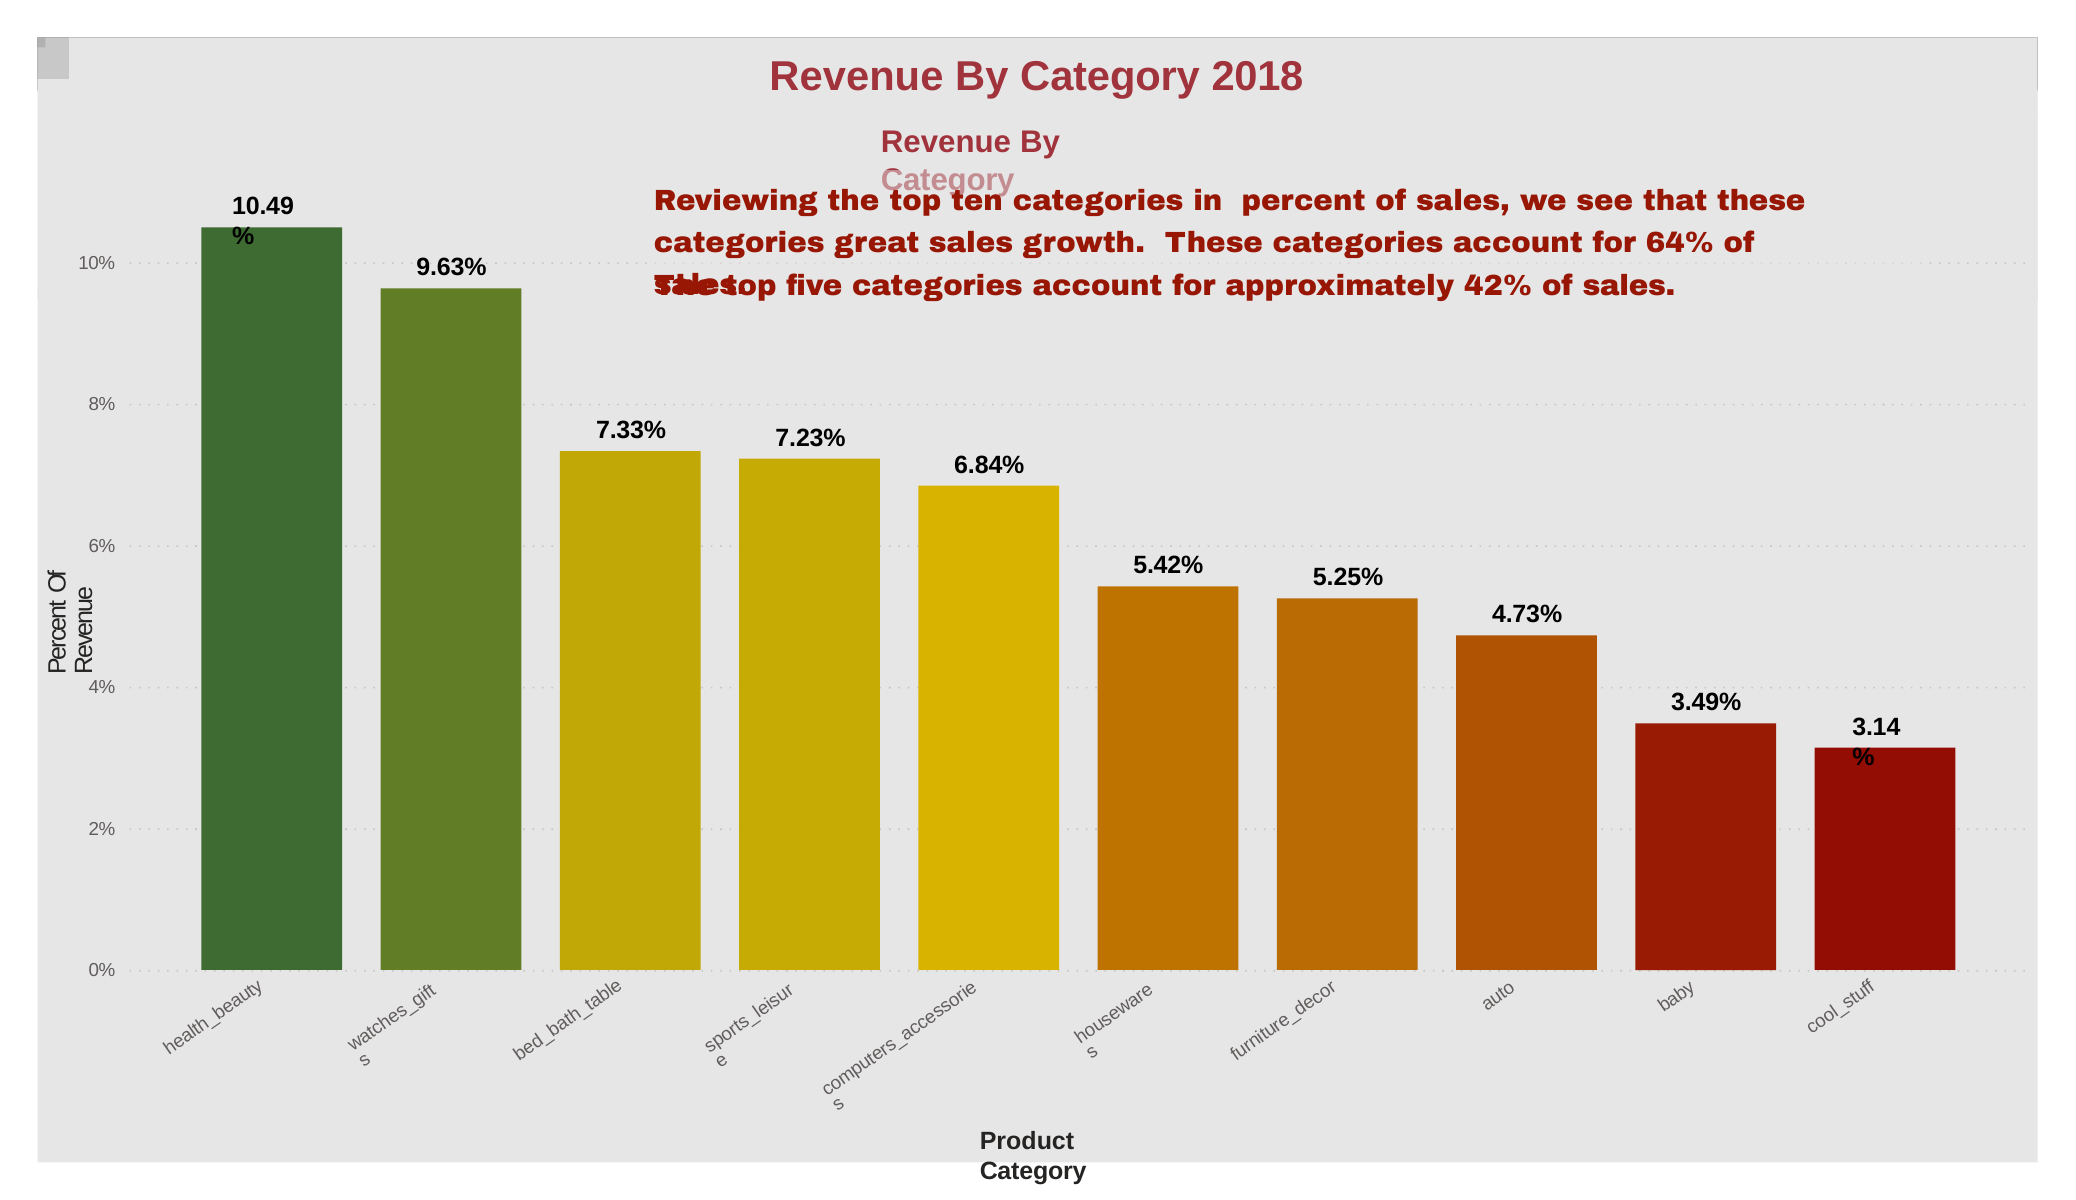

# Revenue By Category	2018
Power BI Desktop

Revenue By Category

Reviewing the top ten categories in percent of sales, we see that these categories great sales growth. These categories account for 64% of sales.
10.49%

10%
9.63%

The top five categories account for approximately 42% of sales.
8%
7.33%
7.23%
6.84%
Percent Of Revenue
6%
5.42%
5.25%
4.73%
4%
3.49%
3.14%
2%
0%
auto
baby
cool_stuff
housewares
watches_gifts
sports_leisure
health_beauty
bed_bath_table
furniture_decor
computers_accessories
Product Category